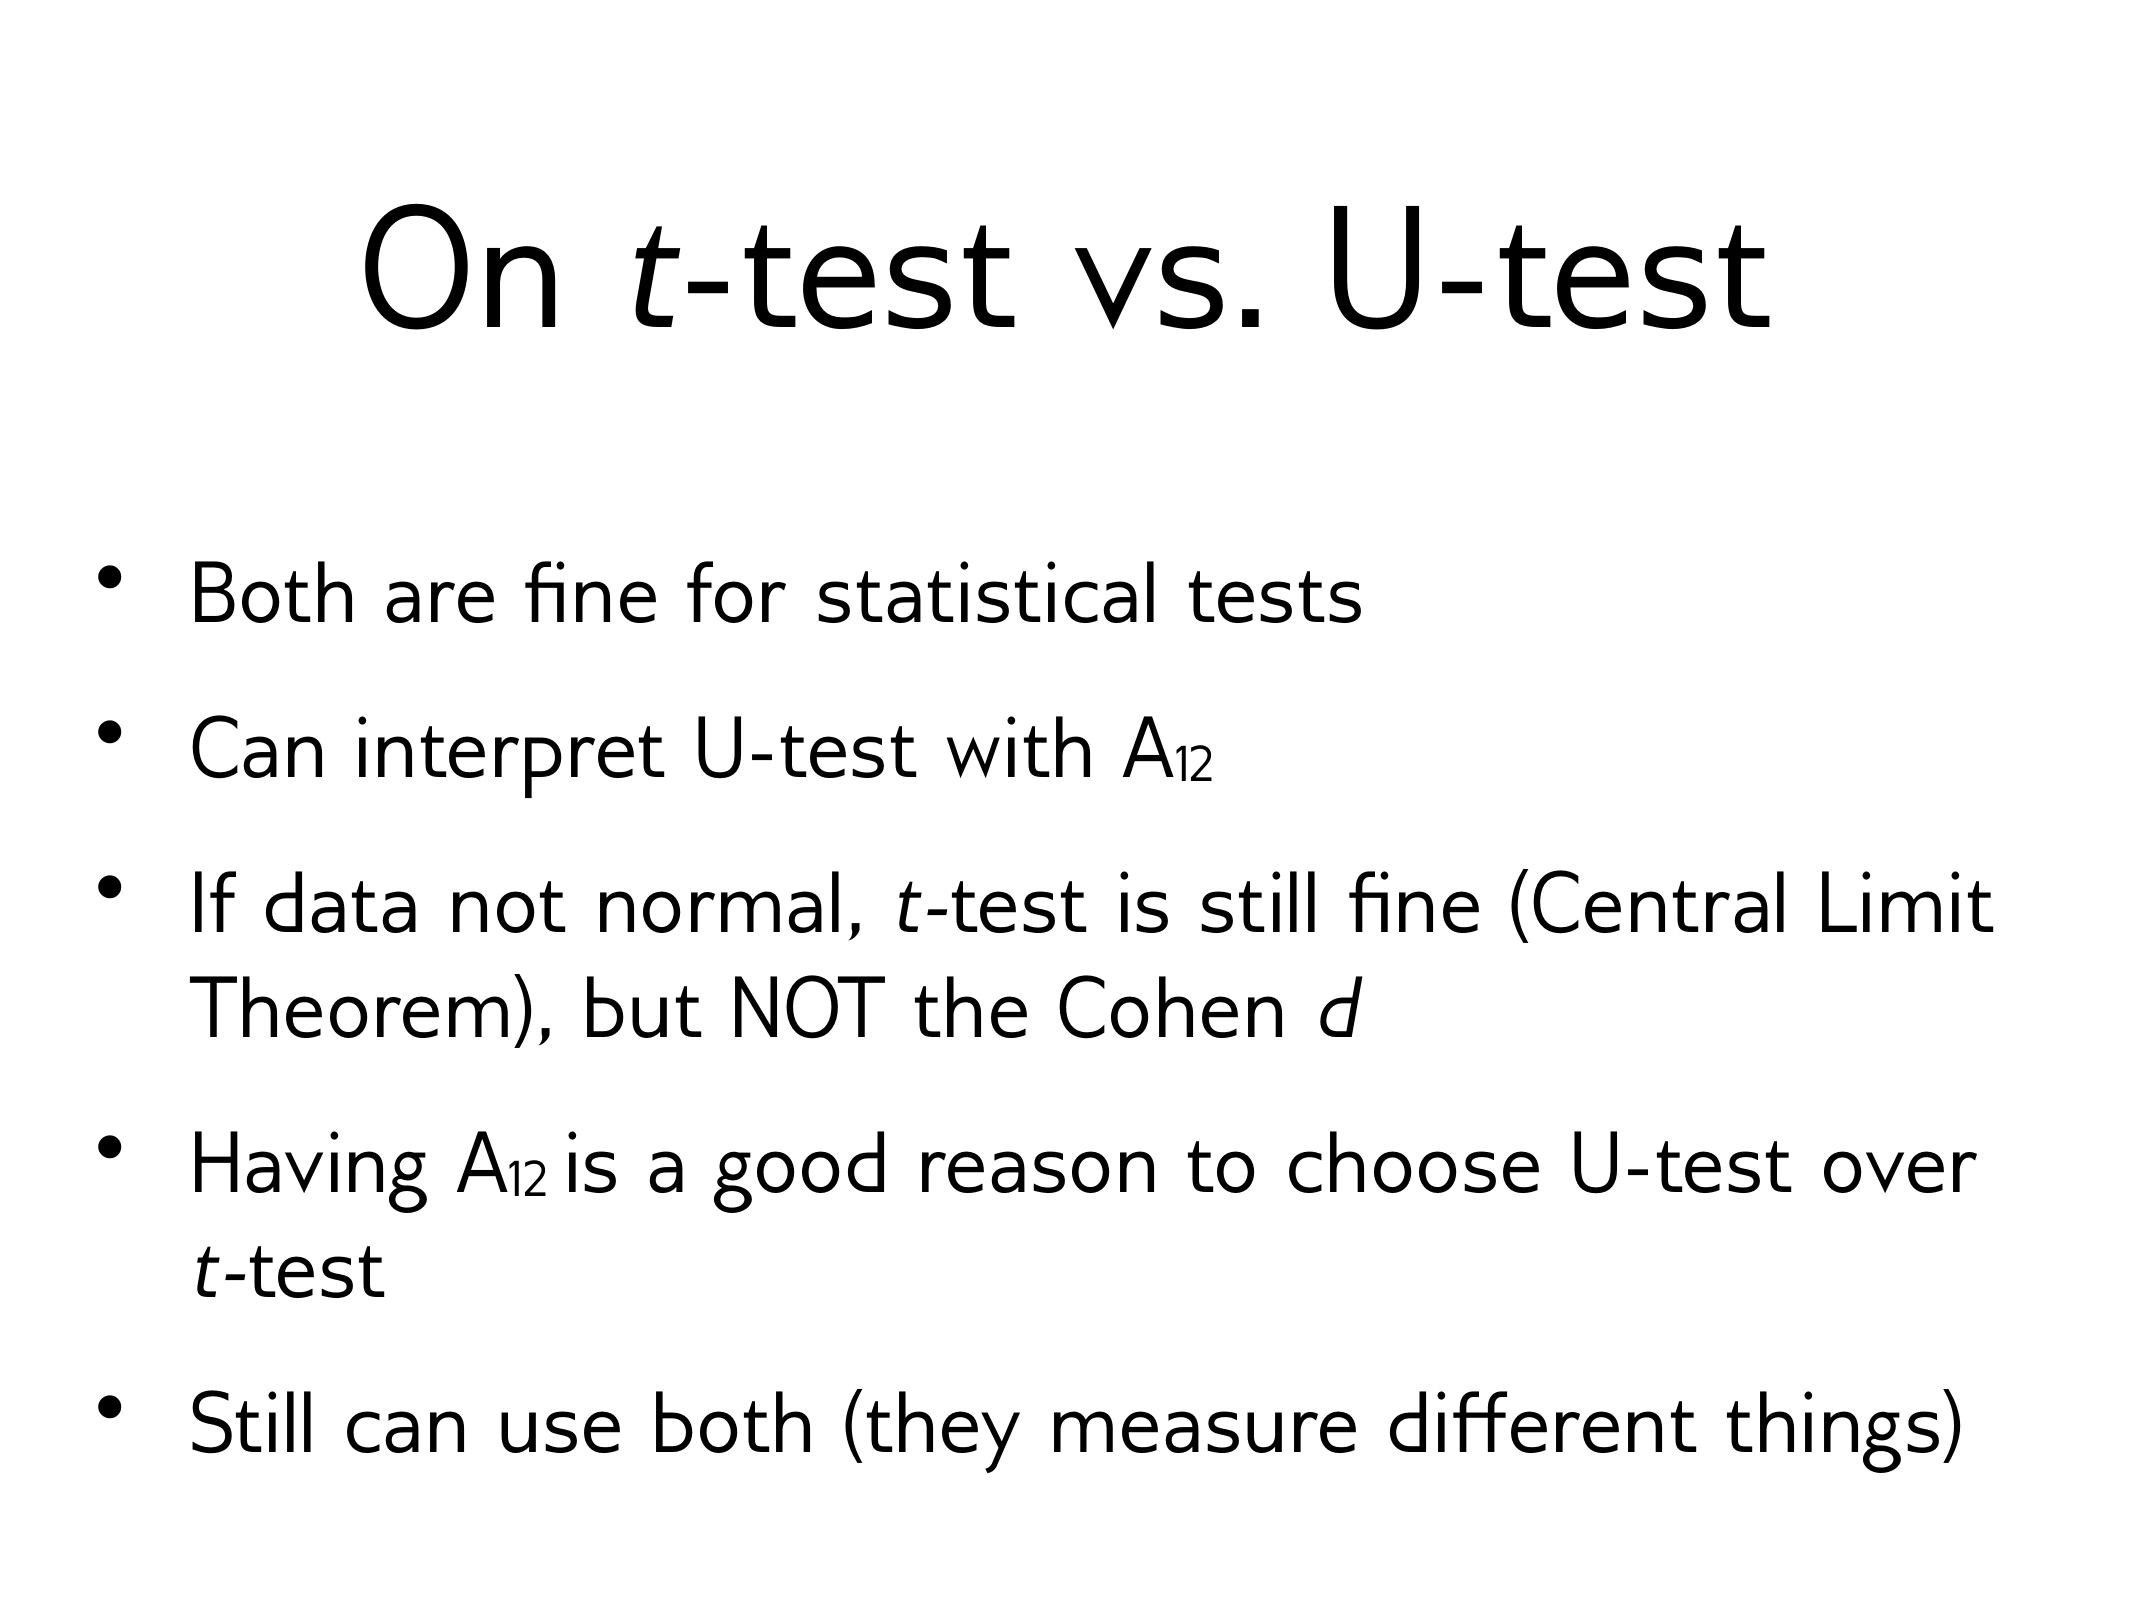

# On t-test vs. U-test
Both are fine for statistical tests
Can interpret U-test with A12
If data not normal, t-test is still fine (Central Limit Theorem), but NOT the Cohen d
Having A12 is a good reason to choose U-test over t-test
Still can use both (they measure different things)